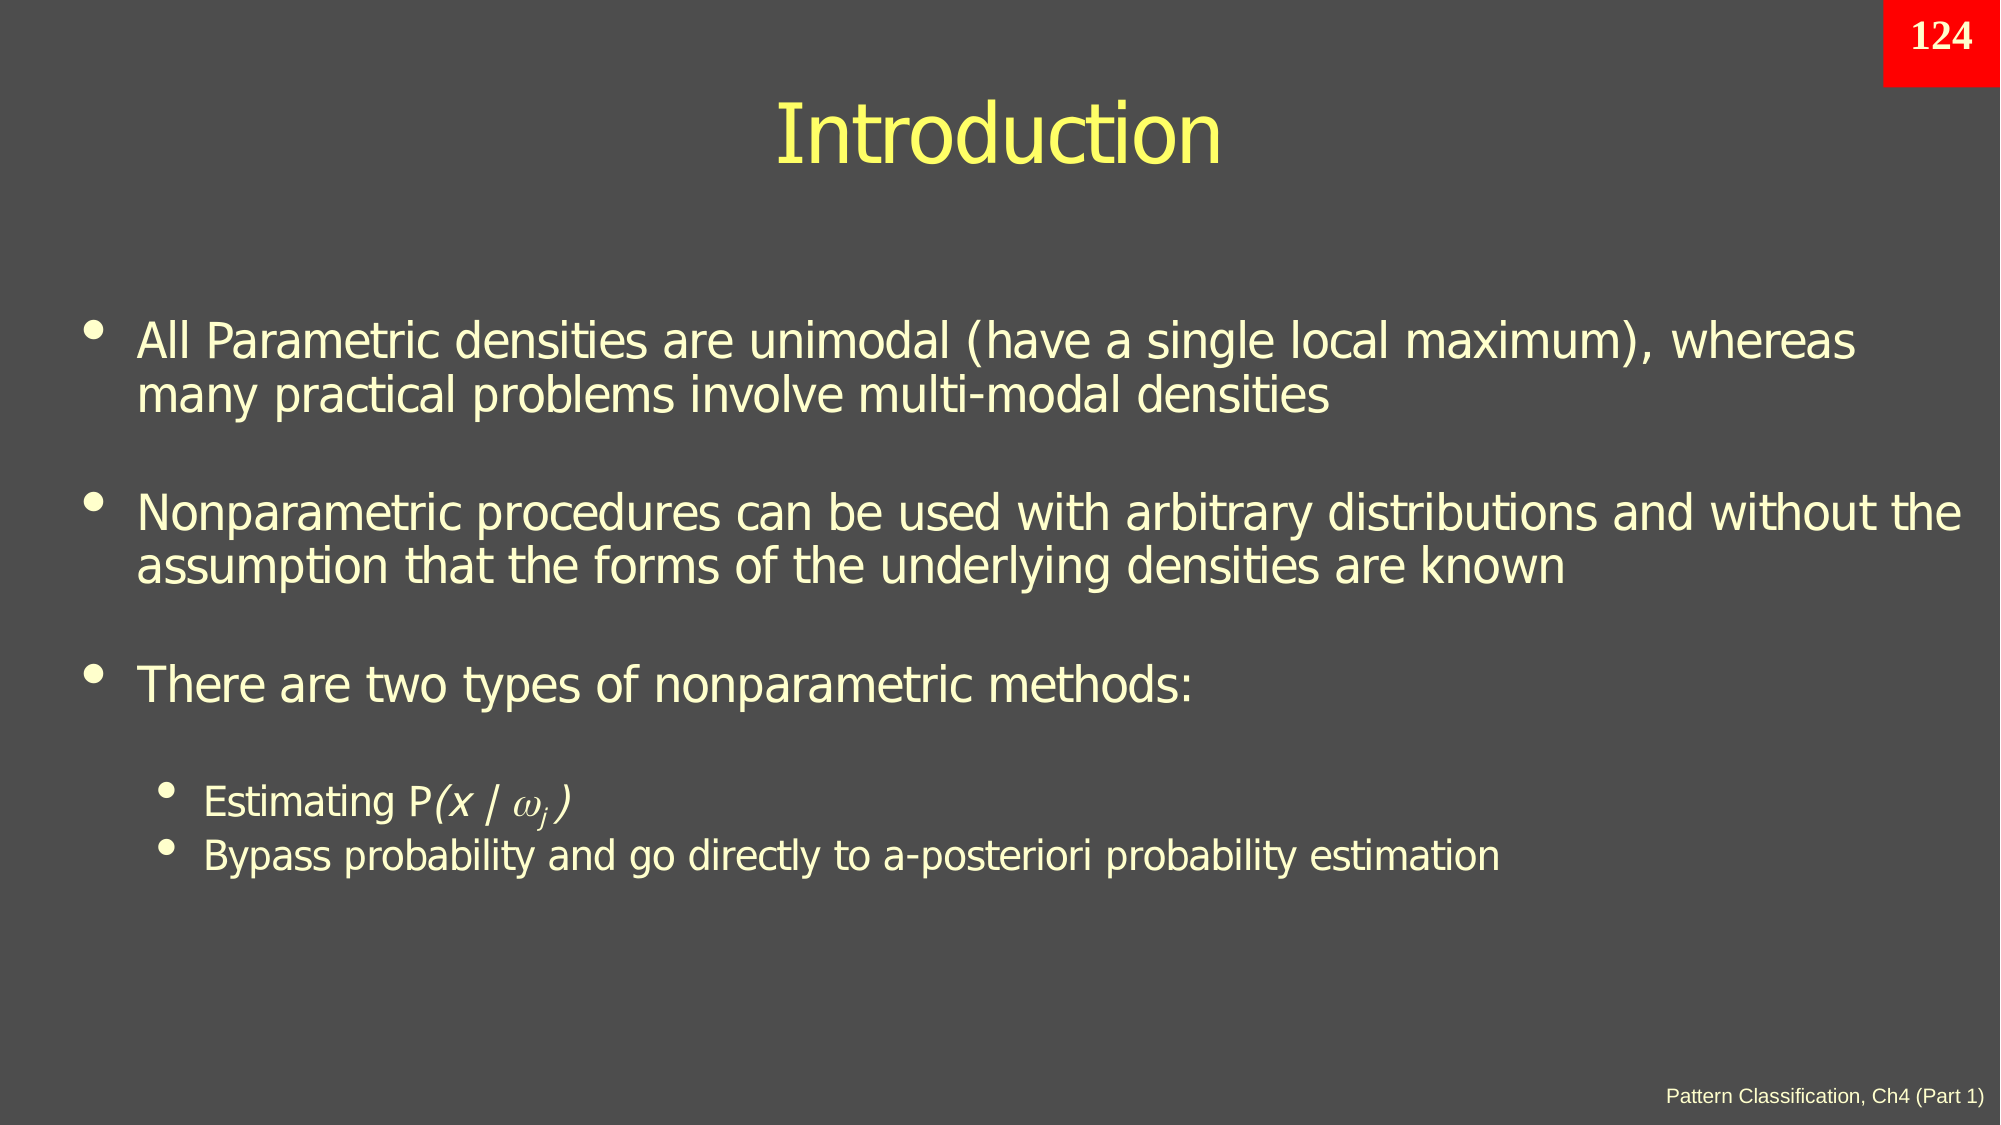

124
# Introduction

All Parametric densities are unimodal (have a single local maximum), whereas many practical problems involve multi-modal densities
Nonparametric procedures can be used with arbitrary distributions and without the assumption that the forms of the underlying densities are known
There are two types of nonparametric methods:
Estimating P(x | ωj )
Bypass probability and go directly to a-posteriori probability estimation
Pattern Classification, Ch4 (Part 1)